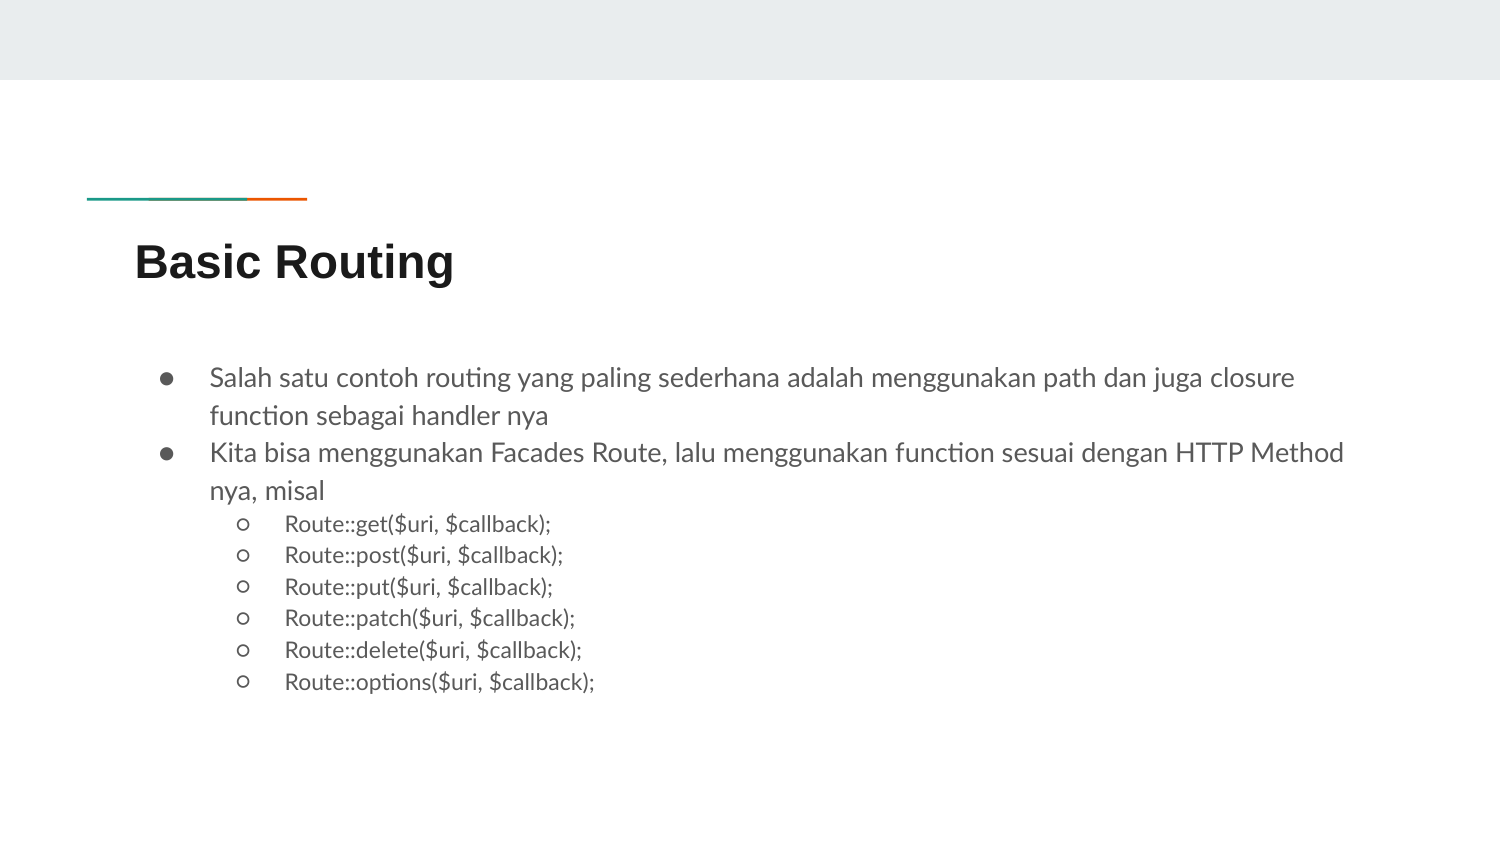

# Basic Routing
Salah satu contoh routing yang paling sederhana adalah menggunakan path dan juga closure function sebagai handler nya
Kita bisa menggunakan Facades Route, lalu menggunakan function sesuai dengan HTTP Method nya, misal
Route::get($uri, $callback);
Route::post($uri, $callback);
Route::put($uri, $callback);
Route::patch($uri, $callback);
Route::delete($uri, $callback);
Route::options($uri, $callback);